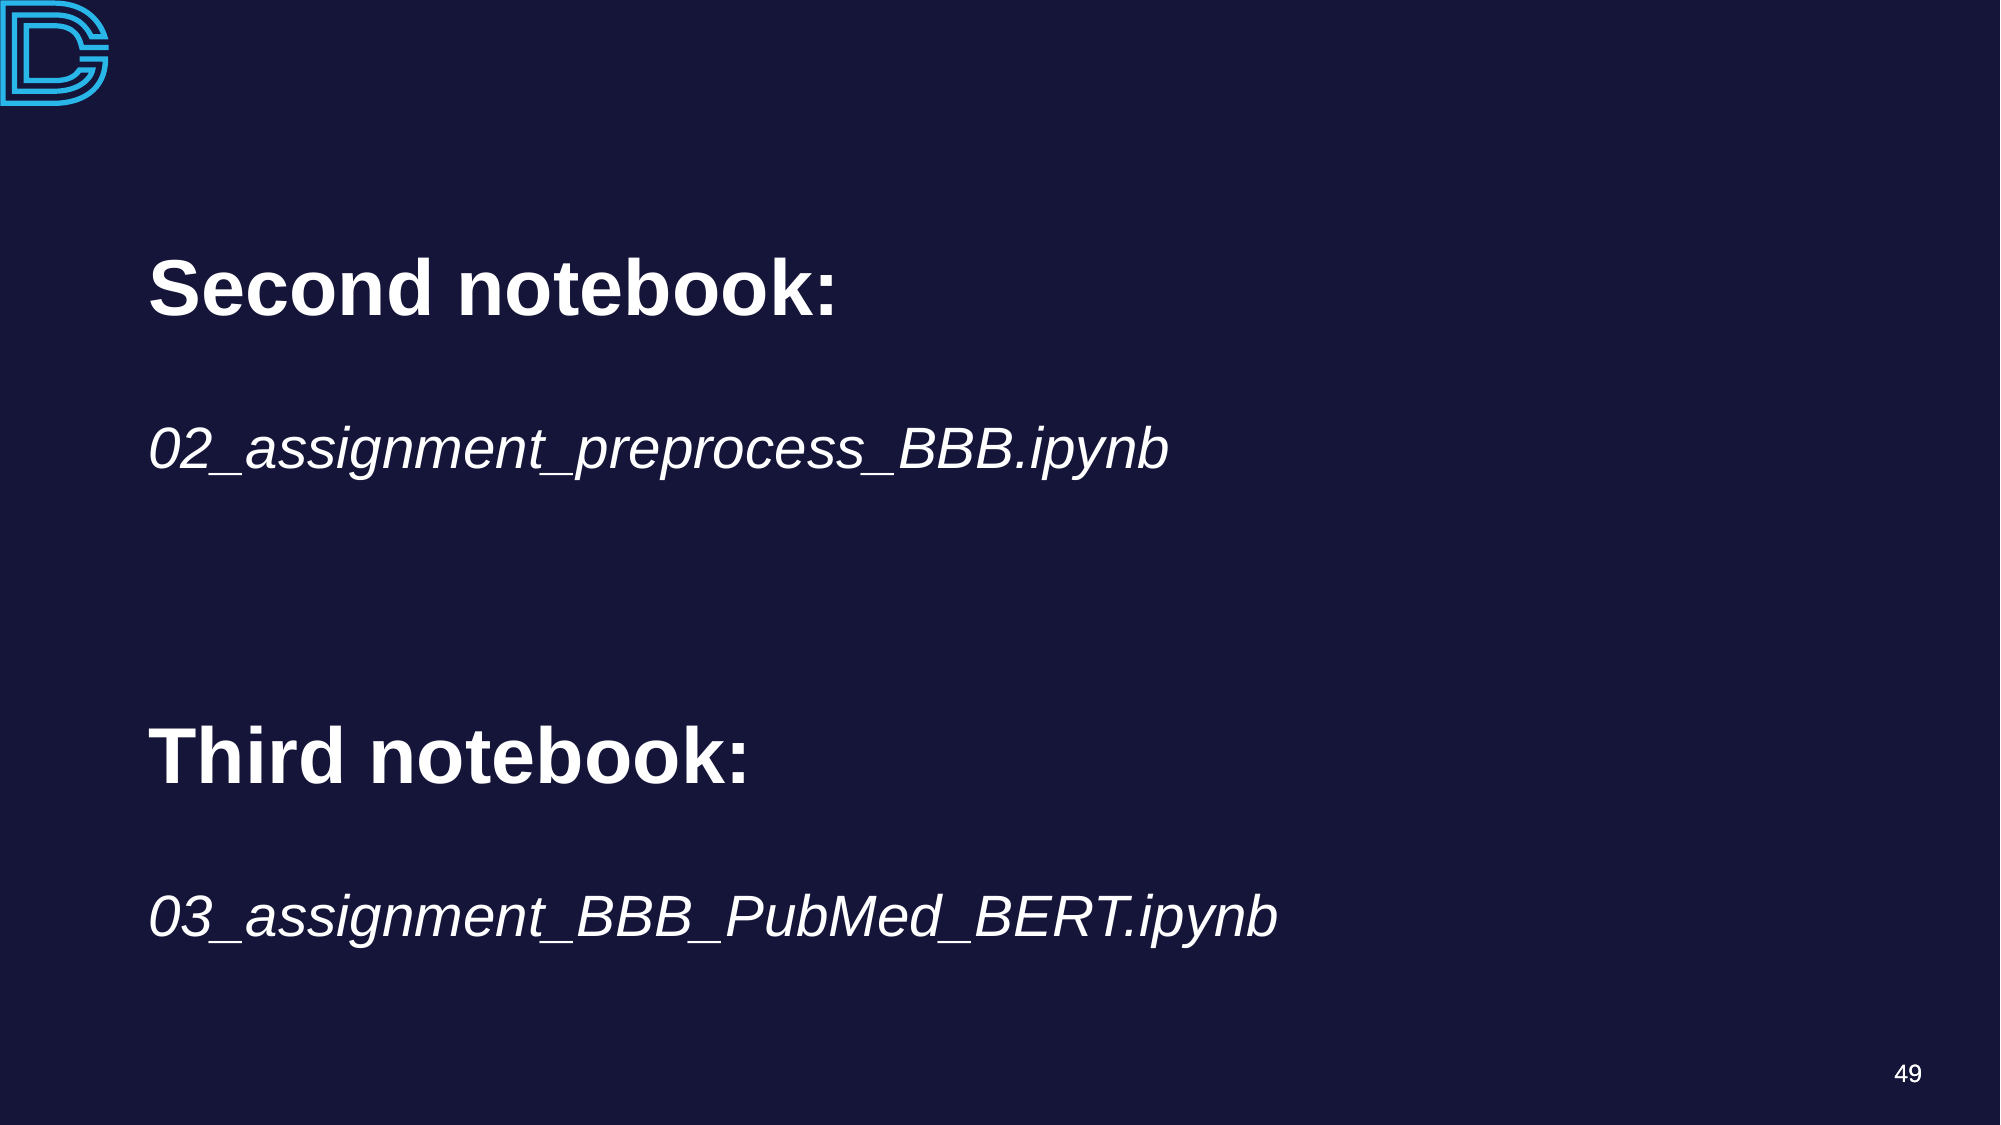

# Second notebook: 02_assignment_preprocess_BBB.ipynb Third notebook: 03_assignment_BBB_PubMed_BERT.ipynb
49